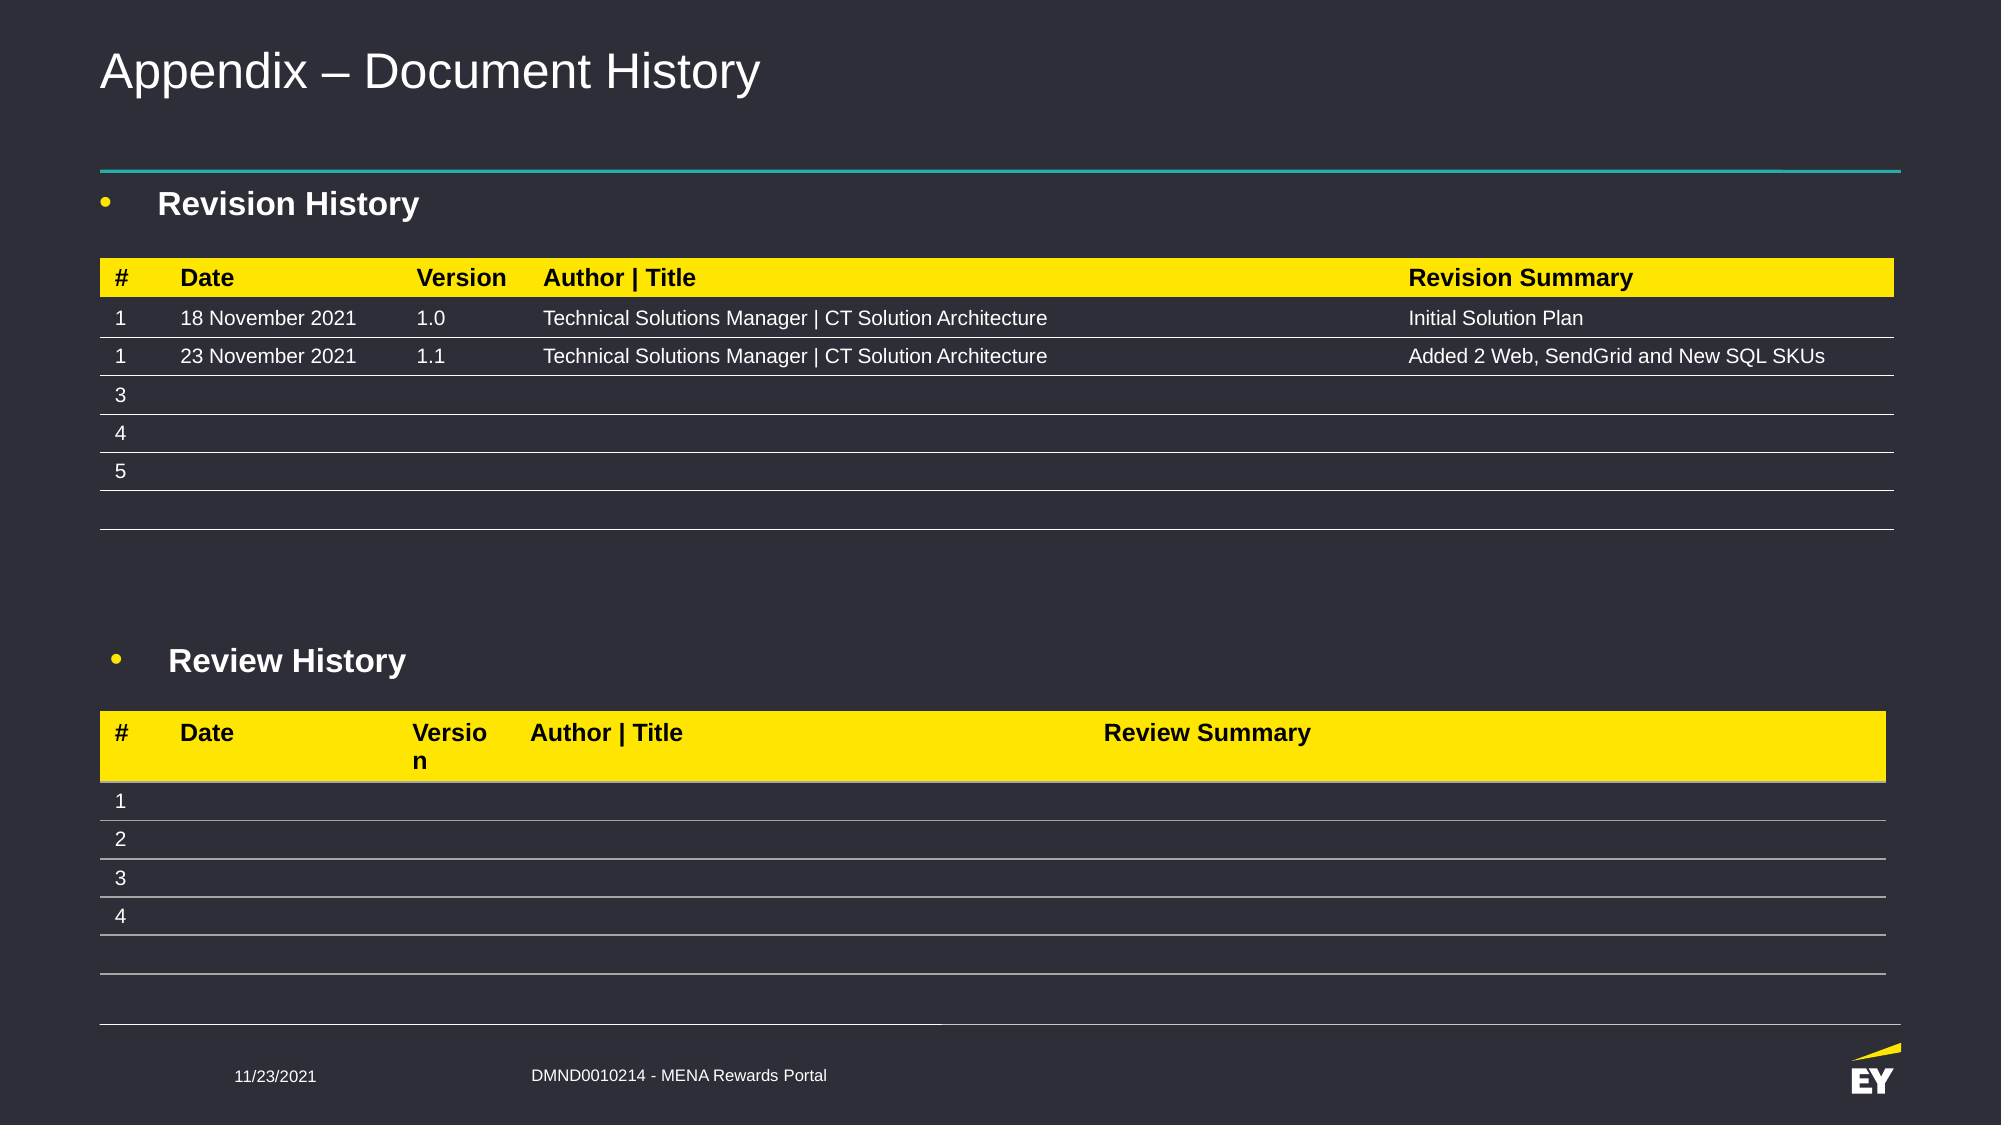

# Appendix – Document History
Revision History
| # | Date | Version | Author | Title | Revision Summary |
| --- | --- | --- | --- | --- |
| 1 | 18 November 2021 | 1.0 | Technical Solutions Manager | CT Solution Architecture | Initial Solution Plan |
| 1 | 23 November 2021 | 1.1 | Technical Solutions Manager | CT Solution Architecture | Added 2 Web, SendGrid and New SQL SKUs |
| 3 |  |  |  |  |
| 4 |  |  |  |  |
| 5 |  |  |  |  |
|  |  |  |  |  |
Review History
| # | Date | Version | Author | Title | Review Summary |
| --- | --- | --- | --- | --- |
| 1 |  |  |  |  |
| 2 |  |  |  |  |
| 3 |  |  |  |  |
| 4 |  |  |  |  |
|  |  |  |  |  |
|  |  |  |  |  |

11/23/2021
DMND0010214 - MENA Rewards Portal